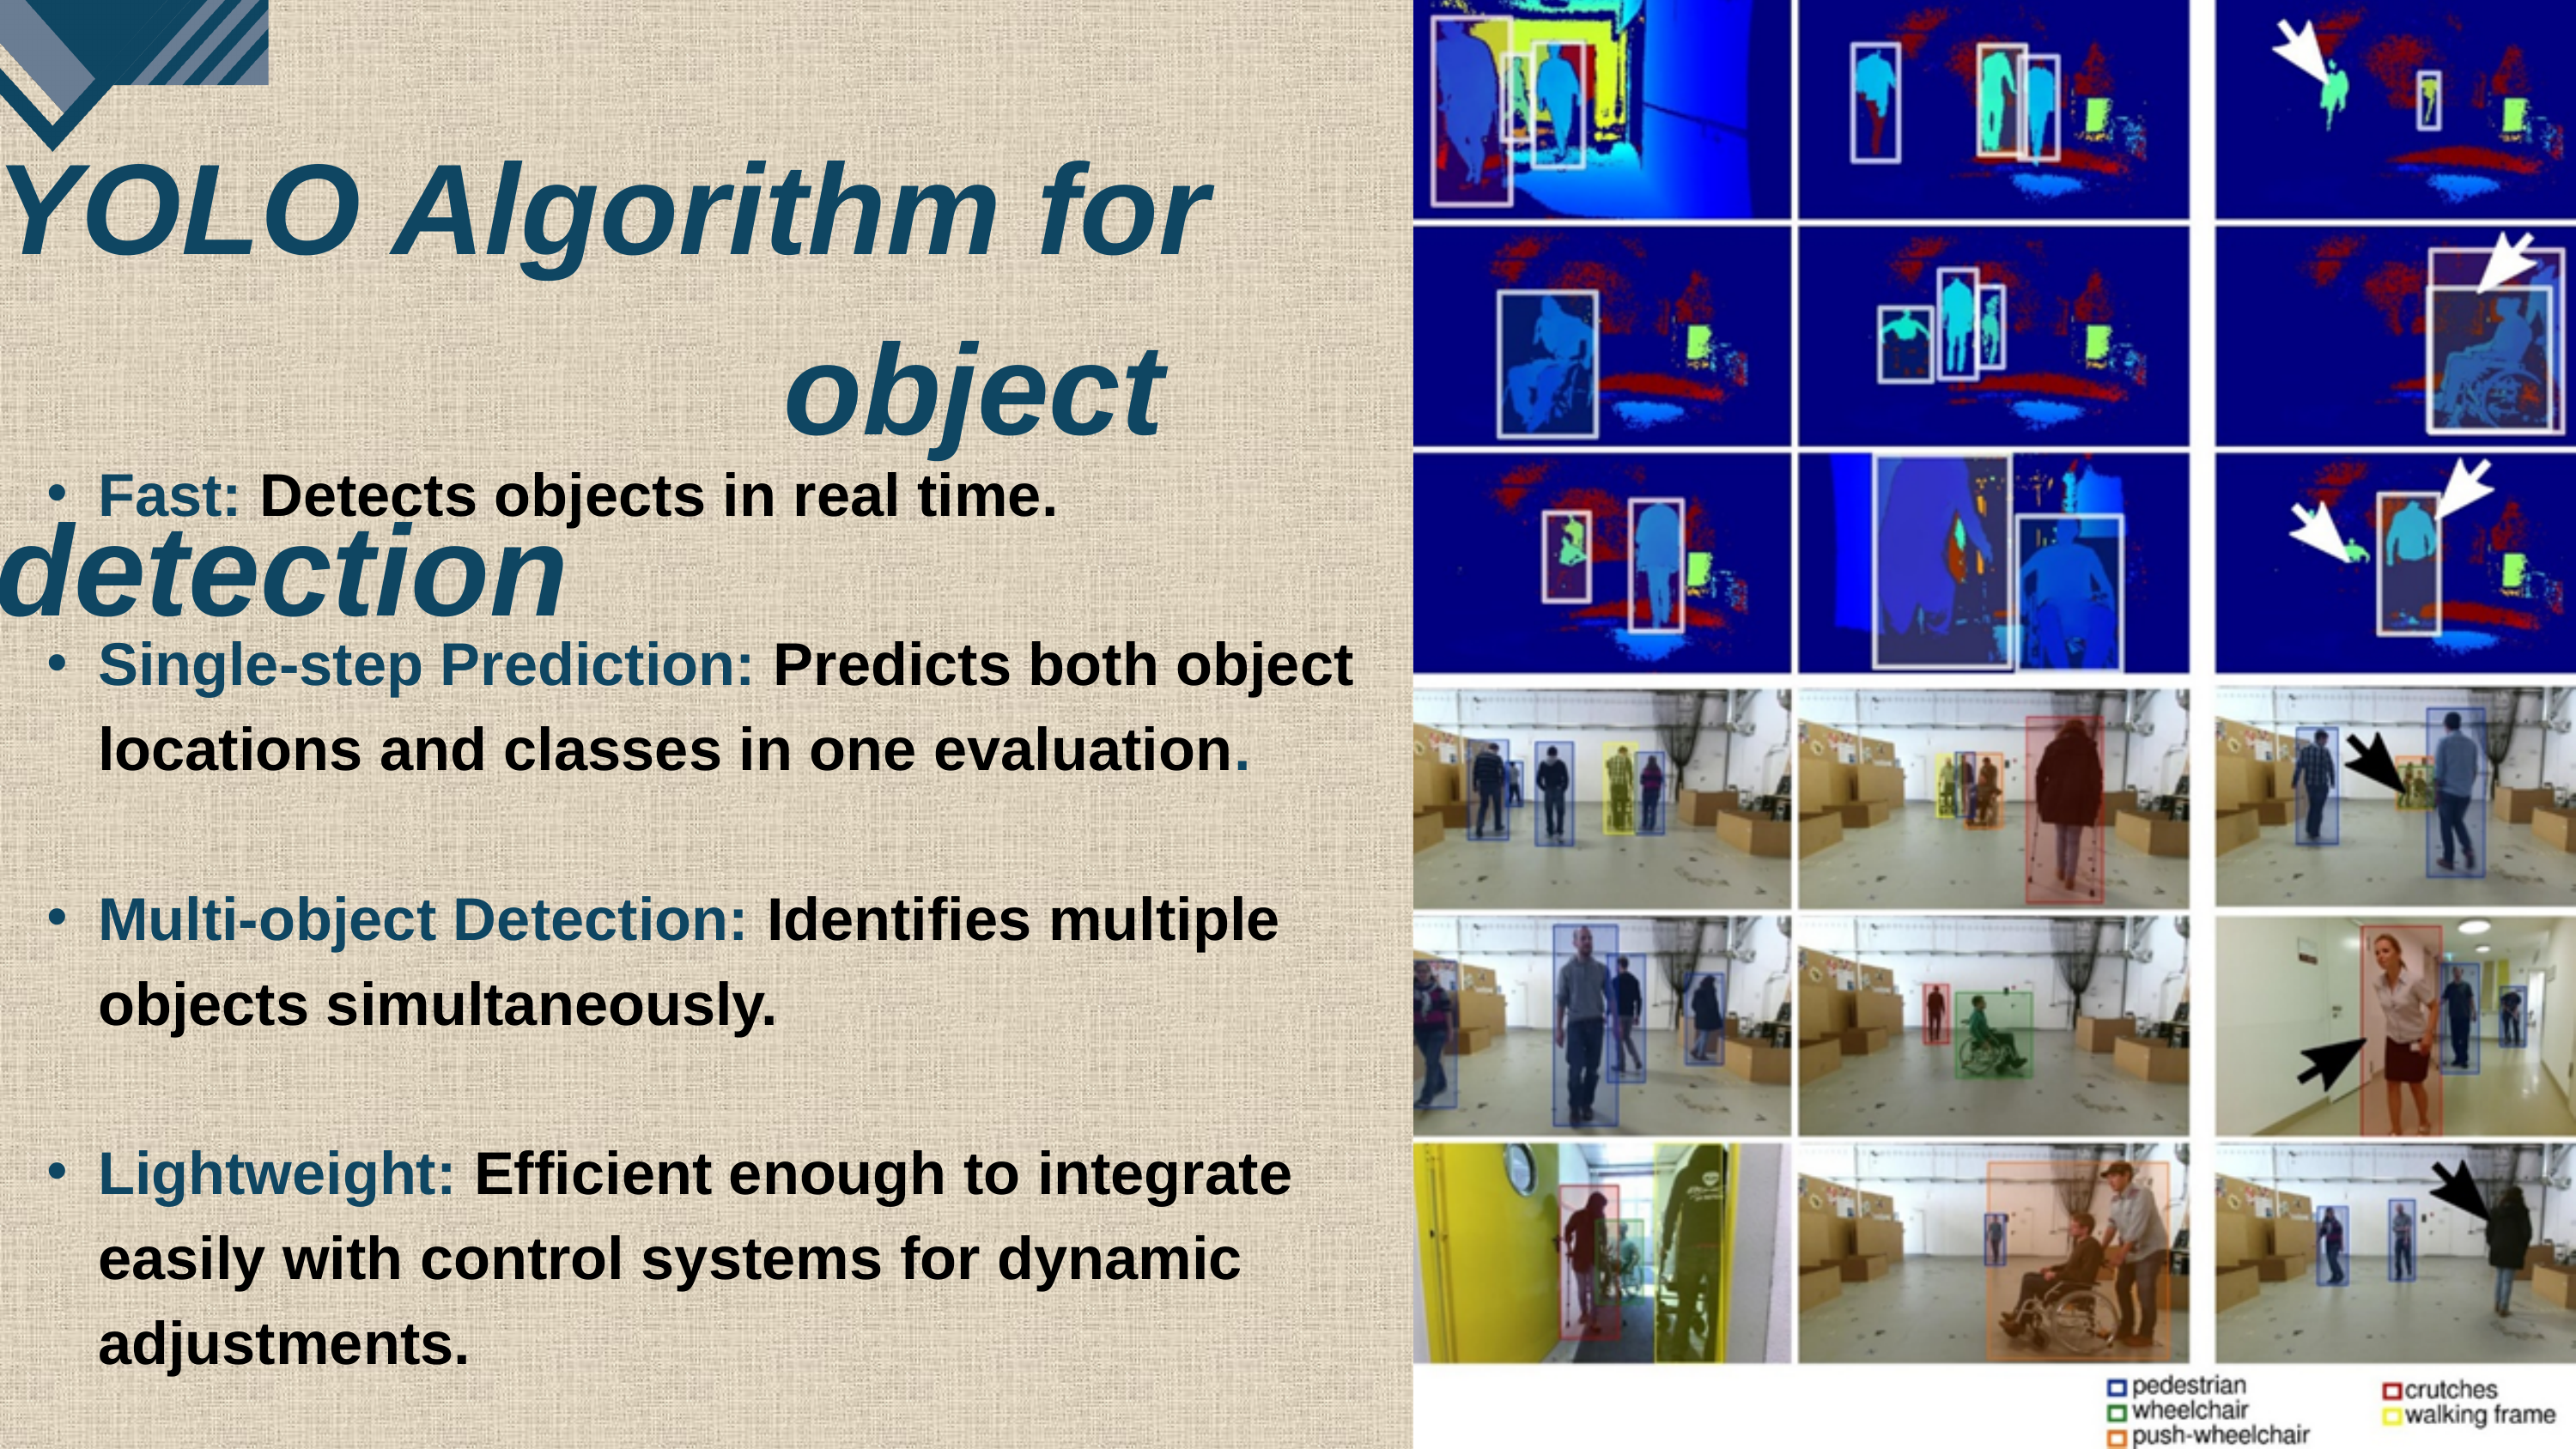

YOLO Algorithm for
                      object detection
Fast: Detects objects in real time.

Single-step Prediction: Predicts both object locations and classes in one evaluation.

Multi-object Detection: Identifies multiple objects simultaneously.

Lightweight: Efficient enough to integrate easily with control systems for dynamic adjustments.